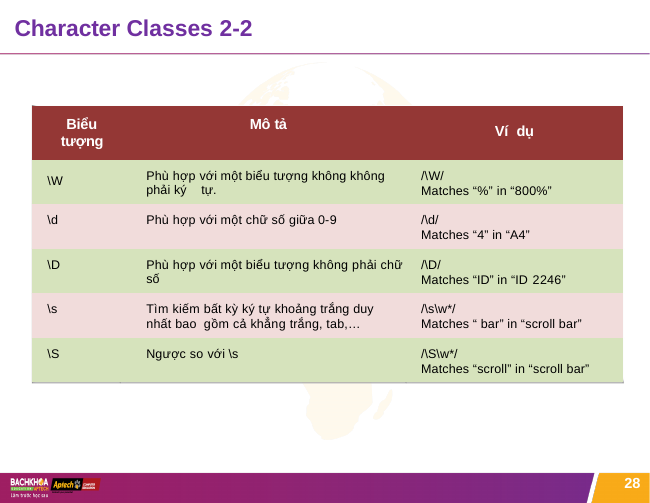

# Character Classes 2-2

| Biểu tượng | Mô tả | Ví dụ |
| --- | --- | --- |
| \W | Phù hợp với một biểu tượng không không phải ký tự. | /\W/ Matches “%” in “800%” |
| \d | Phù hợp với một chữ số giữa 0-9 | /\d/ Matches “4” in “A4” |
| \D | Phù hợp với một biểu tượng không phải chữ số | /\D/ Matches “ID” in “ID 2246” |
| \s | Tìm kiếm bất kỳ ký tự khoảng trắng duy nhất bao gồm cả khẳng trắng, tab,… | /\s\w\*/ Matches “ bar” in “scroll bar” |
| \S | Ngược so với \s | /\S\w\*/ Matches “scroll” in “scroll bar” |
28